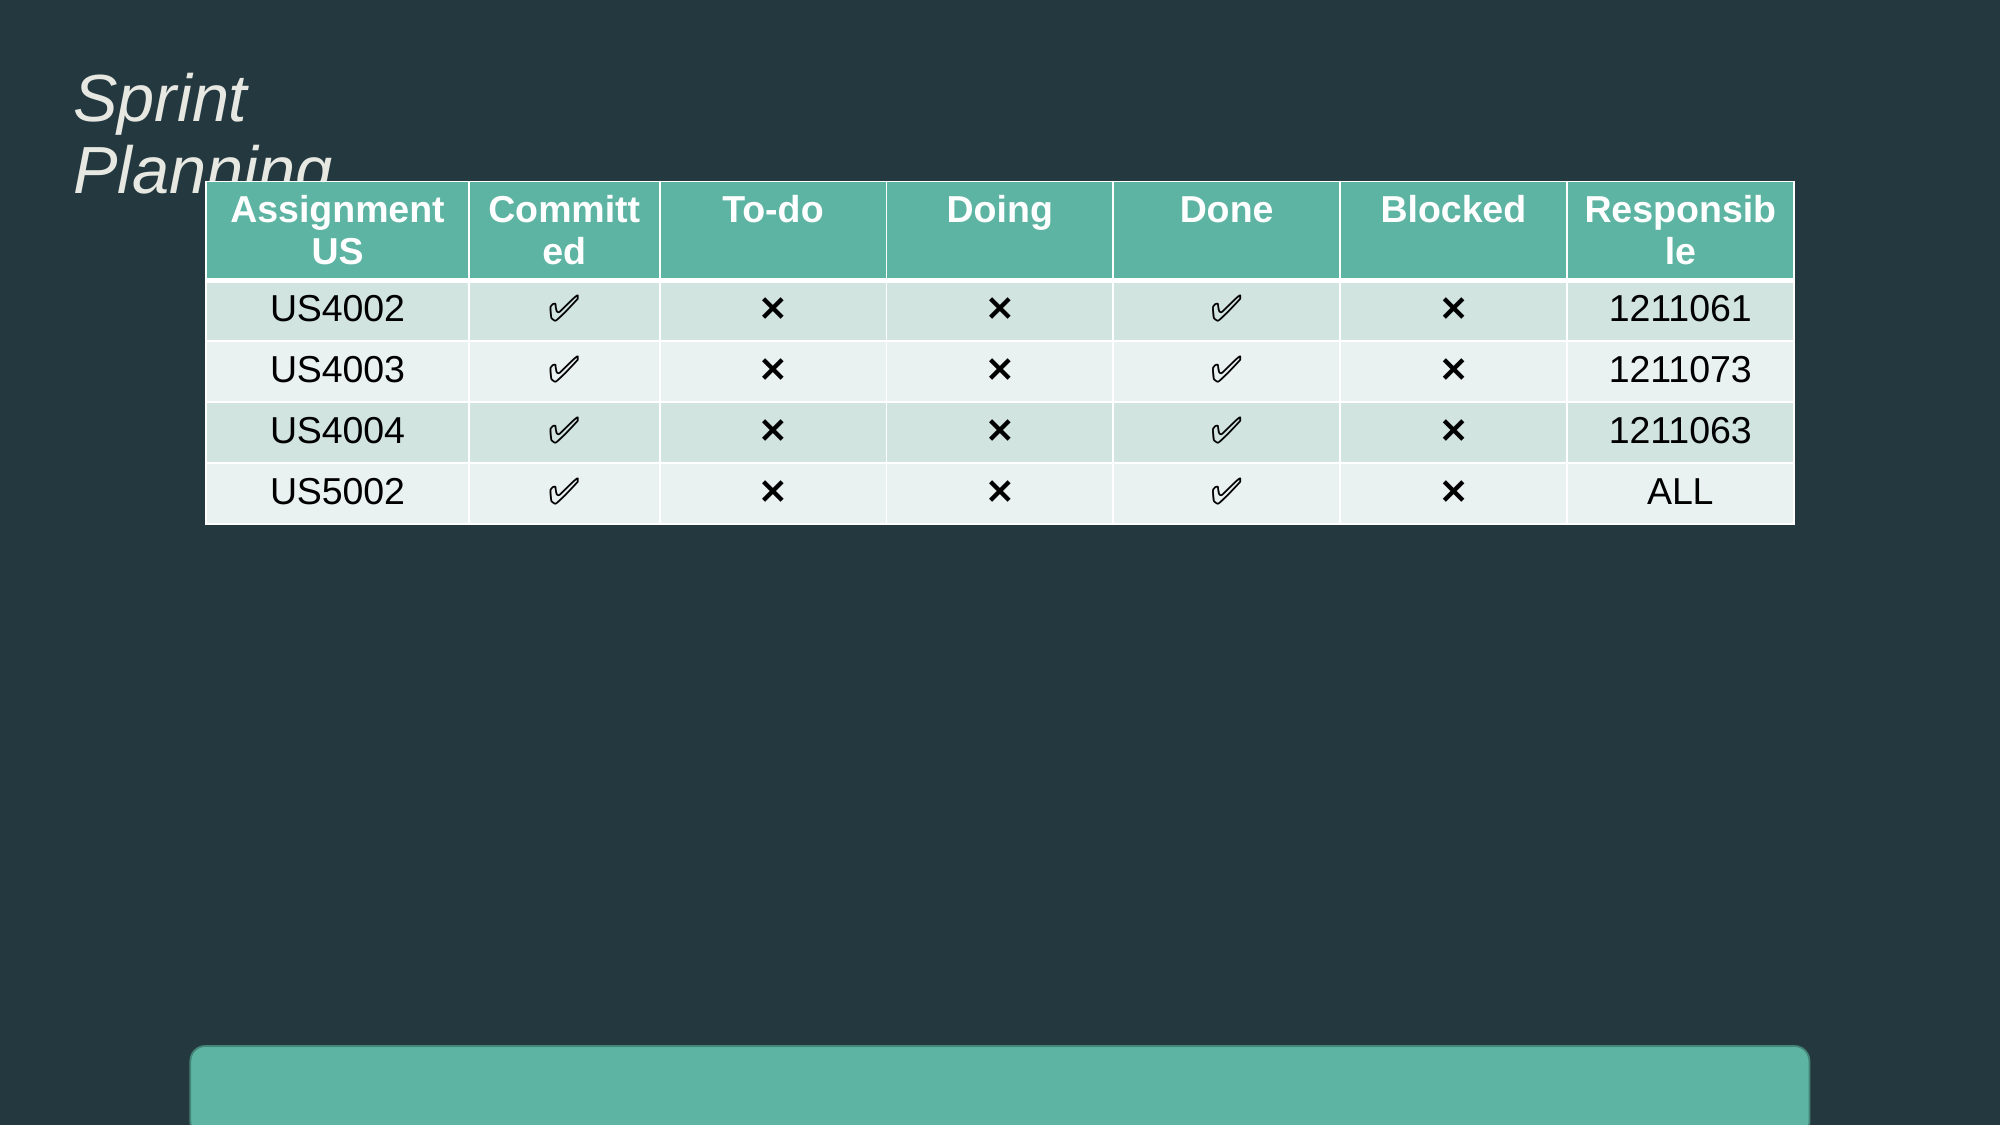

# Sprint Planning
| Assignment US | Committed | To-do | Doing | Done | Blocked | Responsible |
| --- | --- | --- | --- | --- | --- | --- |
| US4002 | ✅ | ❌ | ❌ | ✅ | ❌ | 1211061 |
| US4003 | ✅ | ❌ | ❌ | ✅ | ❌ | 1211073 |
| US4004 | ✅ | ❌ | ❌ | ✅ | ❌ | 1211063 |
| US5002 | ✅ | ❌ | ❌ | ✅ | ❌ | ALL |